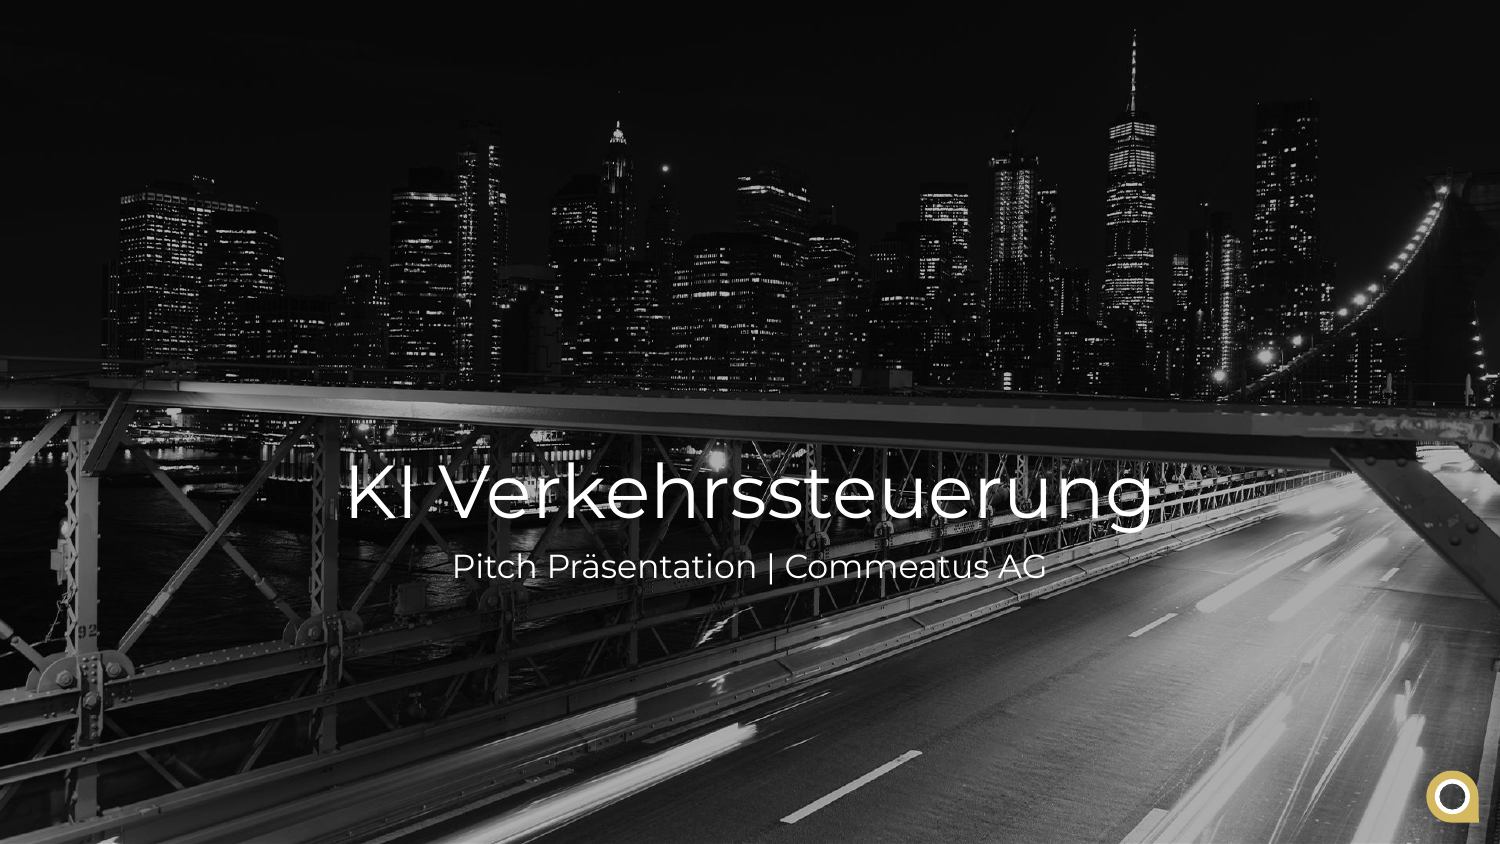

# KI Verkehrssteuerung
Pitch Präsentation | Commeatus AG